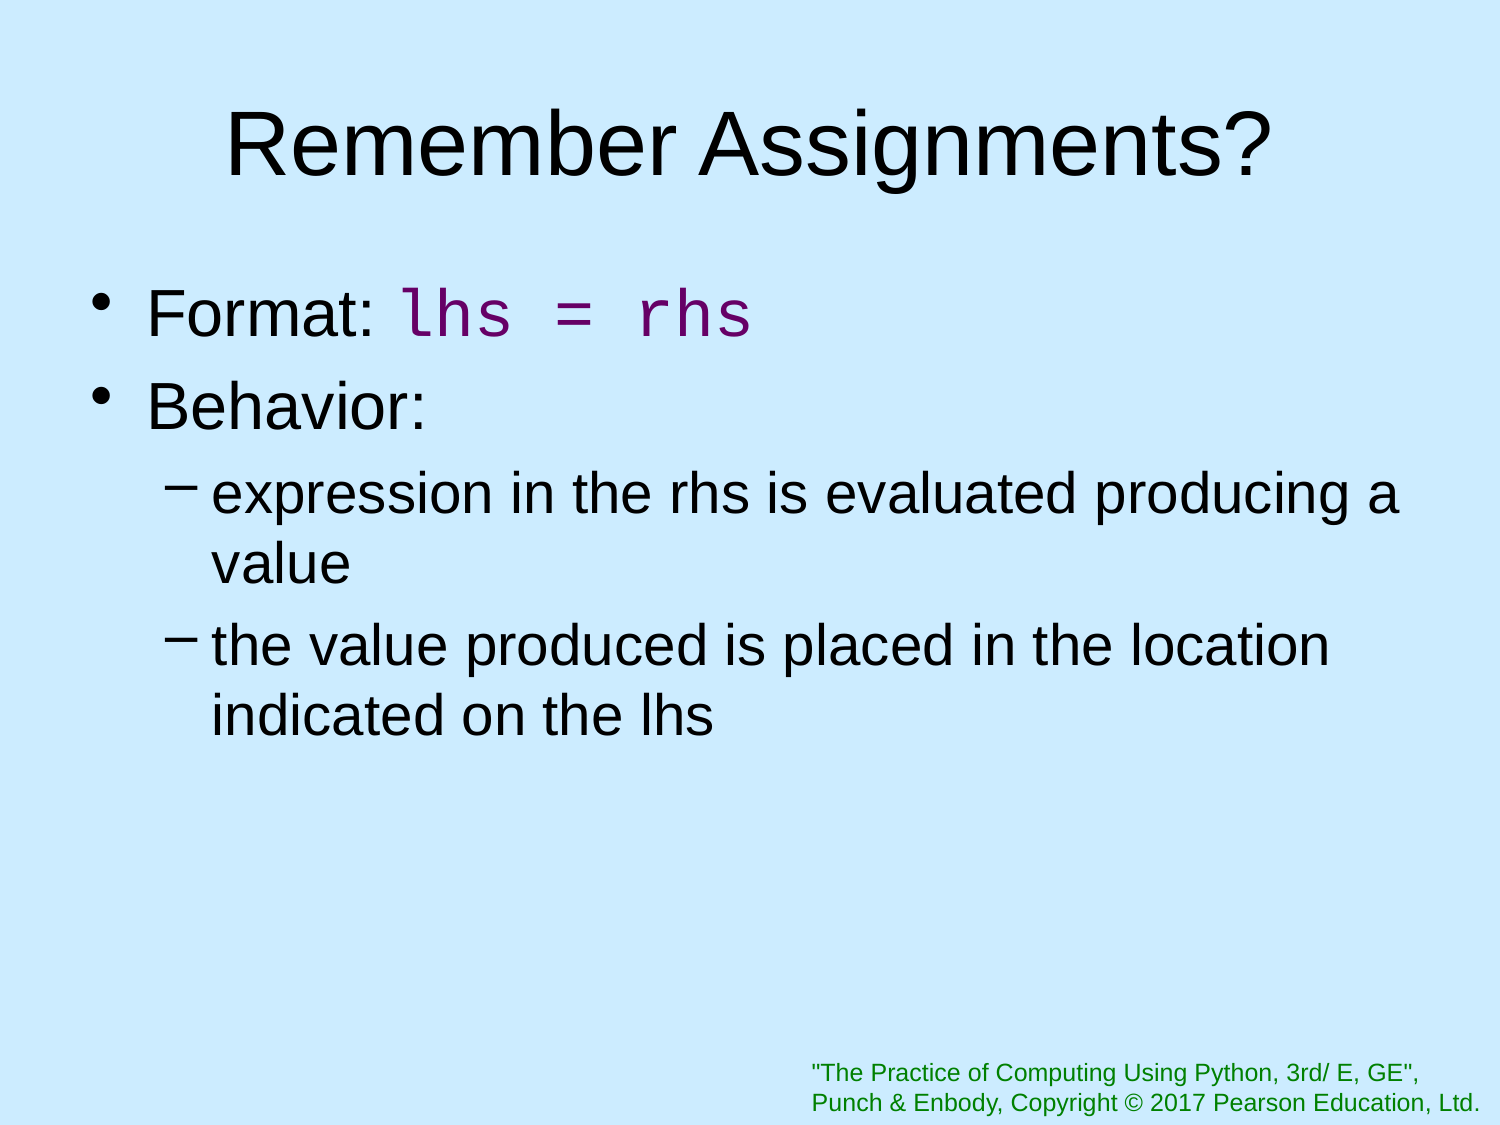

# Remember Assignments?
Format: lhs = rhs
Behavior:
expression in the rhs is evaluated producing a value
the value produced is placed in the location indicated on the lhs